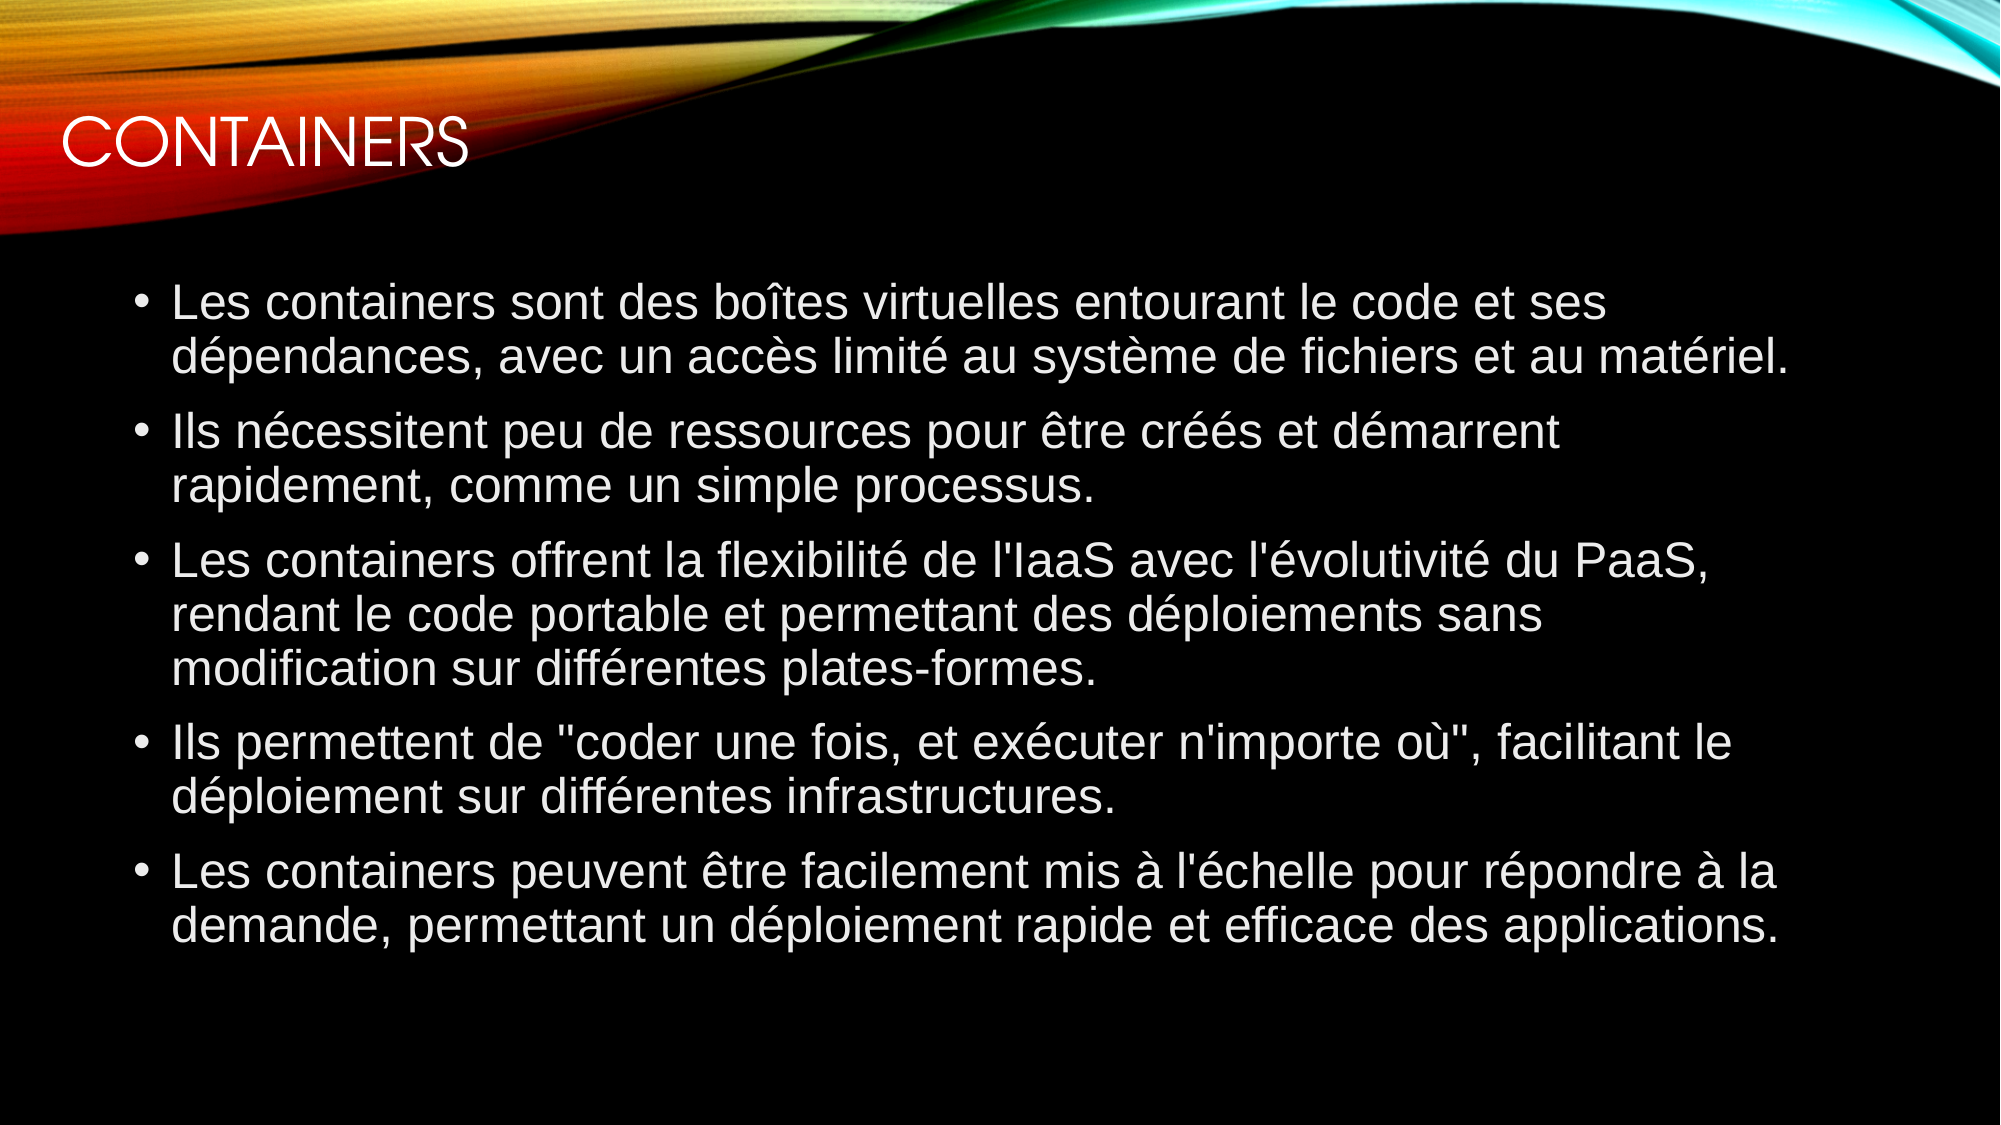

# containers

Les containers sont des boîtes virtuelles entourant le code et ses dépendances, avec un accès limité au système de fichiers et au matériel.
Ils nécessitent peu de ressources pour être créés et démarrent rapidement, comme un simple processus.
Les containers offrent la flexibilité de l'IaaS avec l'évolutivité du PaaS, rendant le code portable et permettant des déploiements sans modification sur différentes plates-formes.
Ils permettent de "coder une fois, et exécuter n'importe où", facilitant le déploiement sur différentes infrastructures.
Les containers peuvent être facilement mis à l'échelle pour répondre à la demande, permettant un déploiement rapide et efficace des applications.